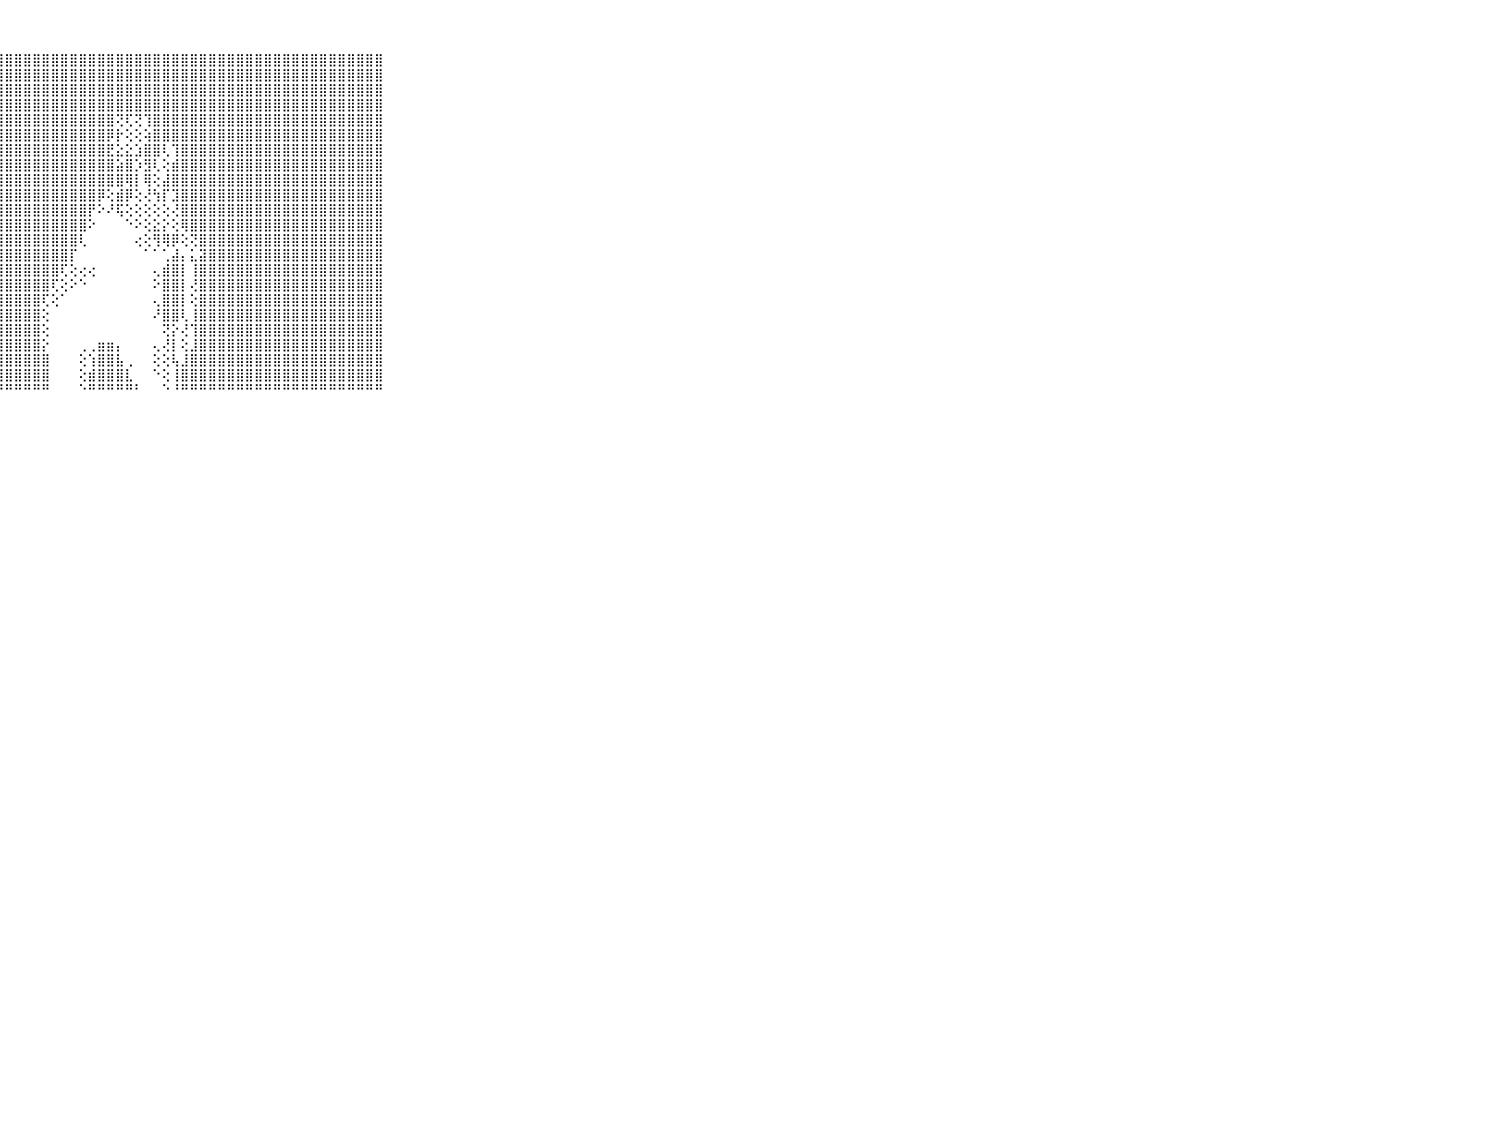

⠀⠀⠀⠀⠀⠀⠀⠀⠀⠀⠀⣿⣿⣿⣿⣿⣿⣿⣿⣿⣿⣿⣿⣿⣿⣿⣿⣿⣿⣿⣿⣿⣿⣿⣿⣿⣿⣿⣿⣿⣿⣿⣿⣿⣿⣿⣿⣿⣿⣿⣿⣿⣿⣿⣿⣿⣿⣿⣿⣿⣿⣿⣿⣿⣿⣿⣿⣿⣿⠀⠀⠀⠀⠀⠀⠀⠀⠀⠀⠀⠀
⠀⠀⠀⠀⠀⠀⠀⠀⠀⠀⠀⣿⣿⣿⣿⣿⣿⣿⣿⣿⣿⣿⣿⣿⣿⣿⣿⣿⣿⣿⣿⣿⣿⣿⣿⣿⣿⣿⣿⣿⣿⣿⣿⣿⣿⣿⣿⣿⣿⣿⣿⣿⣿⣿⣿⣿⣿⣿⣿⣿⣿⣿⣿⣿⣿⣿⣿⣿⣿⠀⠀⠀⠀⠀⠀⠀⠀⠀⠀⠀⠀
⠀⠀⠀⠀⠀⠀⠀⠀⠀⠀⠀⣿⣿⣿⣿⣿⣿⣿⣿⣿⣿⣿⣿⣿⣿⣿⣿⣿⣿⣿⣿⣿⣿⣿⣿⣿⣿⣿⣿⣿⣿⣿⣿⣿⣿⣿⣿⣿⣿⣿⣿⣿⣿⣿⣿⣿⣿⣿⣿⣿⣿⣿⣿⣿⣿⣿⣿⣿⣿⠀⠀⠀⠀⠀⠀⠀⠀⠀⠀⠀⠀
⠀⠀⠀⠀⠀⠀⠀⠀⠀⠀⠀⣿⣿⣿⣿⣿⣿⣿⣿⣿⣿⣿⣿⣿⣿⣿⣿⣿⣿⣿⣿⣿⣿⣿⣿⣿⣿⣿⣿⣿⣿⣿⣿⣿⣿⣿⣿⣿⣿⣿⣿⣿⣿⣿⣿⣿⣿⣿⣿⣿⣿⣿⣿⣿⣿⣿⣿⣿⣿⠀⠀⠀⠀⠀⠀⠀⠀⠀⠀⠀⠀
⠀⠀⠀⠀⠀⠀⠀⠀⠀⠀⠀⣿⣿⣿⣿⣿⣿⣿⣿⣿⣿⣿⣿⣿⣿⣿⣿⣿⣿⣿⣿⣿⣿⣿⣿⣿⣿⣿⣿⣿⢝⢏⢝⢹⣿⣿⣿⣿⣿⣿⣿⣿⣿⣿⣿⣿⣿⣿⣿⣿⣿⣿⣿⣿⣿⣿⣿⣿⣿⠀⠀⠀⠀⠀⠀⠀⠀⠀⠀⠀⠀
⠀⠀⠀⠀⠀⠀⠀⠀⠀⠀⠀⣿⣿⣿⣿⣿⣿⣿⣿⣿⣿⣿⣿⣿⣿⣿⣿⣿⣿⣿⣿⣿⣿⣿⣿⣿⣿⣿⣿⡿⡗⢕⢕⢵⣿⣿⣿⣿⣿⣿⣿⣿⣿⣿⣿⣿⣿⣿⣿⣿⣿⣿⣿⣿⣿⣿⣿⣿⣿⠀⠀⠀⠀⠀⠀⠀⠀⠀⠀⠀⠀
⠀⠀⠀⠀⠀⠀⠀⠀⠀⠀⠀⣿⣿⣿⣿⣿⣿⣿⣿⣿⣿⣿⣿⣿⣿⣿⣿⣿⣿⣿⣿⣿⣿⣿⣿⣿⣿⣿⣿⣟⣕⣕⣱⣿⣿⢇⢹⣿⣿⣿⣿⣿⣿⣿⣿⣿⣿⣿⣿⣿⣿⣿⣿⣿⣿⣿⣿⣿⣿⠀⠀⠀⠀⠀⠀⠀⠀⠀⠀⠀⠀
⠀⠀⠀⠀⠀⠀⠀⠀⠀⠀⠀⣿⣿⣿⣿⣿⣿⣿⣿⣿⣿⣿⣿⣿⣿⣿⣿⣿⣿⣿⣿⣿⣿⣿⣿⣿⣿⣿⣿⣿⣵⣿⡱⣻⢇⢕⣾⣿⣿⣿⣿⣿⣿⣿⣿⣿⣿⣿⣿⣿⣿⣿⣿⣿⣿⣿⣿⣿⣿⠀⠀⠀⠀⠀⠀⠀⠀⠀⠀⠀⠀
⠀⠀⠀⠀⠀⠀⠀⠀⠀⠀⠀⣿⣿⣿⣿⣿⣿⣿⣿⣿⣿⣿⣿⣿⣿⣿⣿⣿⣿⣿⣿⣿⣿⣿⣿⣿⣿⣿⣿⣿⣿⢿⡇⢿⢕⣼⣿⣿⣿⣿⣿⣿⣿⣿⣿⣿⣿⣿⣿⣿⣿⣿⣿⣿⣿⣿⣿⣿⣿⠀⠀⠀⠀⠀⠀⠀⠀⠀⠀⠀⠀
⠀⠀⠀⠀⠀⠀⠀⠀⠀⠀⠀⣿⣿⣿⣿⣿⣿⣿⣿⣿⣿⣿⣿⣿⣿⣿⣿⣿⣿⣿⣿⣿⣿⣿⣿⣿⣿⣿⡿⢕⣾⡿⢕⢜⢳⡏⣹⣿⣿⣿⣿⣿⣿⣿⣿⣿⣿⣿⣿⣿⣿⣿⣿⣿⣿⣿⣿⣿⣿⠀⠀⠀⠀⠀⠀⠀⠀⠀⠀⠀⠀
⠀⠀⠀⠀⠀⠀⠀⠀⠀⠀⠀⣿⣿⣿⣿⣿⣿⣿⣿⣿⣿⣿⣿⣿⣿⣿⣿⣿⣿⣿⣿⣿⣿⣿⣿⣿⣿⡟⠕⠜⢯⢕⢕⢕⢕⢕⢜⣿⣿⣿⣿⣿⣿⣿⣿⣿⣿⣿⣿⣿⣿⣿⣿⣿⣿⣿⣿⣿⣿⠀⠀⠀⠀⠀⠀⠀⠀⠀⠀⠀⠀
⠀⠀⠀⠀⠀⠀⠀⠀⠀⠀⠀⣿⣿⣿⣿⣿⣿⣿⣿⣿⣿⣿⣿⣿⣿⣿⣿⣿⣿⣿⣿⣿⣿⣿⣿⣿⣿⠕⠀⠀⠀⠑⠕⢕⣕⡕⢕⢿⣿⣿⣿⣿⣿⣿⣿⣿⣿⣿⣿⣿⣿⣿⣿⣿⣿⣿⣿⣿⣿⠀⠀⠀⠀⠀⠀⠀⠀⠀⠀⠀⠀
⠀⠀⠀⠀⠀⠀⠀⠀⠀⠀⠀⣿⣿⣿⣿⣿⣿⣿⣿⣿⣿⣿⣿⣿⣿⣿⣿⣿⣿⣿⣿⣿⣿⣿⣿⣿⢇⠀⠀⠀⠀⠀⢔⢕⢻⢿⡿⢕⢝⣿⣿⣿⣿⣿⣿⣿⣿⣿⣿⣿⣿⣿⣿⣿⣿⣿⣿⣿⣿⠀⠀⠀⠀⠀⠀⠀⠀⠀⠀⠀⠀
⠀⠀⠀⠀⠀⠀⠀⠀⠀⠀⠀⣿⣿⣿⣿⣿⣿⣿⣿⣿⣿⣿⣿⣿⣿⣿⣿⣿⣿⣿⣿⣿⣿⣿⣿⡏⠀⠀⠀⠀⠀⠀⠀⠁⠁⢁⣼⡄⣅⣽⣿⣿⣿⣿⣿⣿⣿⣿⣿⣿⣿⣿⣿⣿⣿⣿⣿⣿⣿⠀⠀⠀⠀⠀⠀⠀⠀⠀⠀⠀⠀
⠀⠀⠀⠀⠀⠀⠀⠀⠀⠀⠀⣿⣿⣿⣿⣿⣿⣿⣿⣿⣿⣿⣿⣿⣿⣿⣿⣿⣿⣿⣿⣿⣿⣿⢏⢕⢔⢔⠀⠀⠀⠀⠀⠀⢄⣾⣿⡇⢸⣿⣿⣿⣿⣿⣿⣿⣿⣿⣿⣿⣿⣿⣿⣿⣿⣿⣿⣿⣿⠀⠀⠀⠀⠀⠀⠀⠀⠀⠀⠀⠀
⠀⠀⠀⠀⠀⠀⠀⠀⠀⠀⠀⣿⣿⣿⣿⣿⣿⣿⣿⣿⣿⣿⣿⣿⣿⣿⣿⣿⣿⣿⣿⣿⣿⢏⢕⠕⠑⠀⠀⠀⠀⠀⠀⠀⠕⣿⣿⡇⢜⣿⣿⣿⣿⣿⣿⣿⣿⣿⣿⣿⣿⣿⣿⣿⣿⣿⣿⣿⣿⠀⠀⠀⠀⠀⠀⠀⠀⠀⠀⠀⠀
⠀⠀⠀⠀⠀⠀⠀⠀⠀⠀⠀⣿⣿⣿⣿⣿⣿⣿⣿⣿⣿⣿⣿⣿⣿⣿⣿⣿⣿⣿⣿⣿⢏⢕⠁⠀⠀⠀⠀⠀⠀⠀⠀⠀⢄⣿⣿⡇⢕⣿⣿⣿⣿⣿⣿⣿⣿⣿⣿⣿⣿⣿⣿⣿⣿⣿⣿⣿⣿⠀⠀⠀⠀⠀⠀⠀⠀⠀⠀⠀⠀
⠀⠀⠀⠀⠀⠀⠀⠀⠀⠀⠀⣿⣿⣿⣿⣿⣿⣿⣿⣿⣿⣿⣿⣿⣿⣿⣿⣿⣿⣿⣿⣿⢕⠀⠀⠀⠀⠀⠀⠀⠀⠀⠀⠀⠜⣿⣿⢇⢸⣿⣿⣿⣿⣿⣿⣿⣿⣿⣿⣿⣿⣿⣿⣿⣿⣿⣿⣿⣿⠀⠀⠀⠀⠀⠀⠀⠀⠀⠀⠀⠀
⠀⠀⠀⠀⠀⠀⠀⠀⠀⠀⠀⣿⣿⣿⣿⣿⣿⣿⣿⣿⣿⣿⣿⣿⣿⣿⣿⣿⣿⣿⣿⣿⢕⠀⠀⠀⠀⠀⠀⠀⠀⠀⠀⠀⠀⢝⡕⢜⢹⣿⣿⣿⣿⣿⣿⣿⣿⣿⣿⣿⣿⣿⣿⣿⣿⣿⣿⣿⣿⠀⠀⠀⠀⠀⠀⠀⠀⠀⠀⠀⠀
⠀⠀⠀⠀⠀⠀⠀⠀⠀⠀⠀⣿⣿⣿⣿⣿⣿⣿⣿⣿⣿⣿⣿⣿⣿⣿⣿⣿⣿⣿⣿⣿⡕⠀⠀⠀⢀⢀⣶⣶⡄⠀⠀⠀⢄⢜⡇⢕⣸⣿⣿⣿⣿⣿⣿⣿⣿⣿⣿⣿⣿⣿⣿⣿⣿⣿⣿⣿⣿⠀⠀⠀⠀⠀⠀⠀⠀⠀⠀⠀⠀
⠀⠀⠀⠀⠀⠀⠀⠀⠀⠀⠀⣿⣿⣿⣿⣿⣿⣿⣿⣿⣿⣿⣿⣿⣿⣿⣿⣿⣿⣿⣿⣿⣿⠀⠀⠀⢕⢱⣿⣿⣧⢀⠀⠀⢕⢕⢧⣸⣿⣿⣿⣿⣿⣿⣿⣿⣿⣿⣿⣿⣿⣿⣿⣿⣿⣿⣿⣿⣿⠀⠀⠀⠀⠀⠀⠀⠀⠀⠀⠀⠀
⠀⠀⠀⠀⠀⠀⠀⠀⠀⠀⠀⣿⣿⣿⣿⣿⣿⣿⣿⣿⣿⣿⣿⣿⣿⣿⣿⣿⣿⣿⣿⣿⣿⠀⠀⠀⢕⣾⣿⣿⣿⣇⠀⠀⠑⢕⢸⣿⣿⣿⣿⣿⣿⣿⣿⣿⣿⣿⣿⣿⣿⣿⣿⣿⣿⣿⣿⣿⣿⠀⠀⠀⠀⠀⠀⠀⠀⠀⠀⠀⠀
⠀⠀⠀⠀⠀⠀⠀⠀⠀⠀⠀⠛⠛⠛⠛⠛⠛⠛⠛⠛⠛⠛⠛⠛⠛⠛⠛⠛⠛⠛⠛⠛⠛⠀⠀⠀⠑⠛⠛⠛⠛⠛⠃⠀⠀⠑⠘⠛⠛⠛⠛⠛⠛⠛⠛⠛⠛⠛⠛⠛⠛⠛⠛⠛⠛⠛⠛⠛⠛⠀⠀⠀⠀⠀⠀⠀⠀⠀⠀⠀⠀